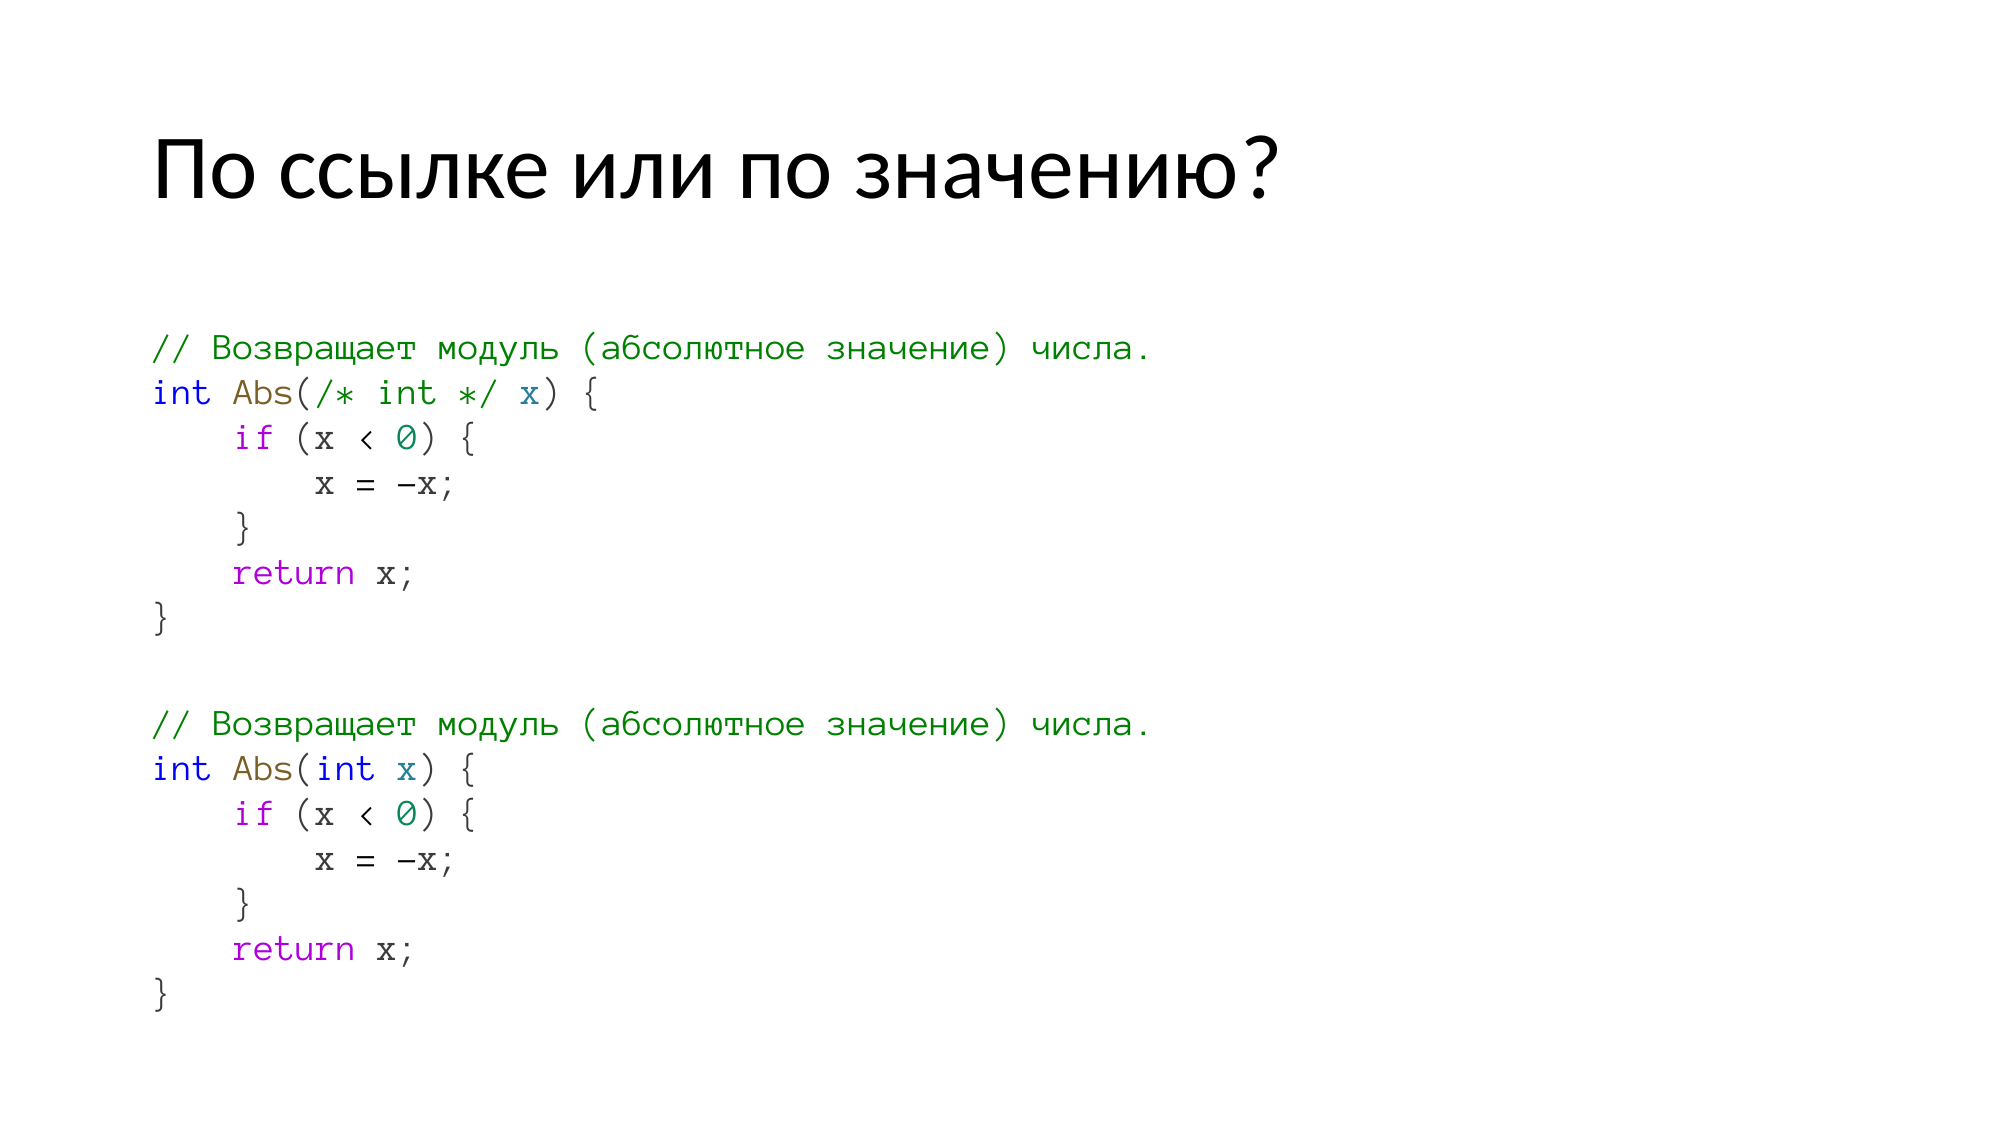

# По ссылке или по значению?
// Возвращает модуль (абсолютное значение) числа.
int Abs(/* int */ x) {
    if (x < 0) {
        x = -x;
    }
    return x;
}
// Возвращает модуль (абсолютное значение) числа.
int Abs(int x) {
    if (x < 0) {
        x = -x;
    }
    return x;
}